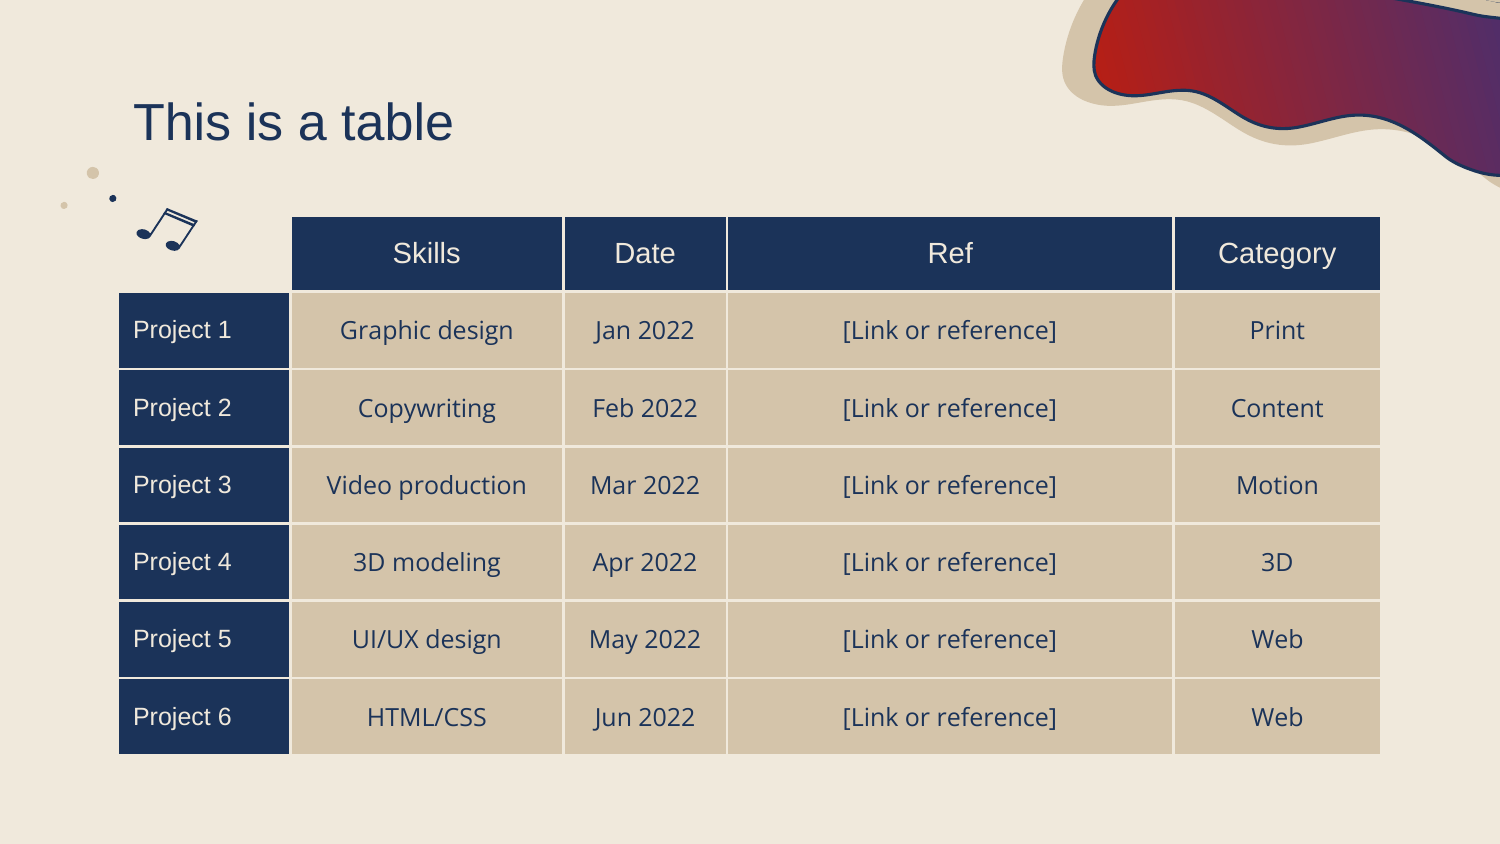

# This is a table

|  | Skills | Date | Ref | Category |
| --- | --- | --- | --- | --- |
| Project 1 | Graphic design | Jan 2022 | [Link or reference] | Print |
| Project 2 | Copywriting | Feb 2022 | [Link or reference] | Content |
| Project 3 | Video production | Mar 2022 | [Link or reference] | Motion |
| Project 4 | 3D modeling | Apr 2022 | [Link or reference] | 3D |
| Project 5 | UI/UX design | May 2022 | [Link or reference] | Web |
| Project 6 | HTML/CSS | Jun 2022 | [Link or reference] | Web |